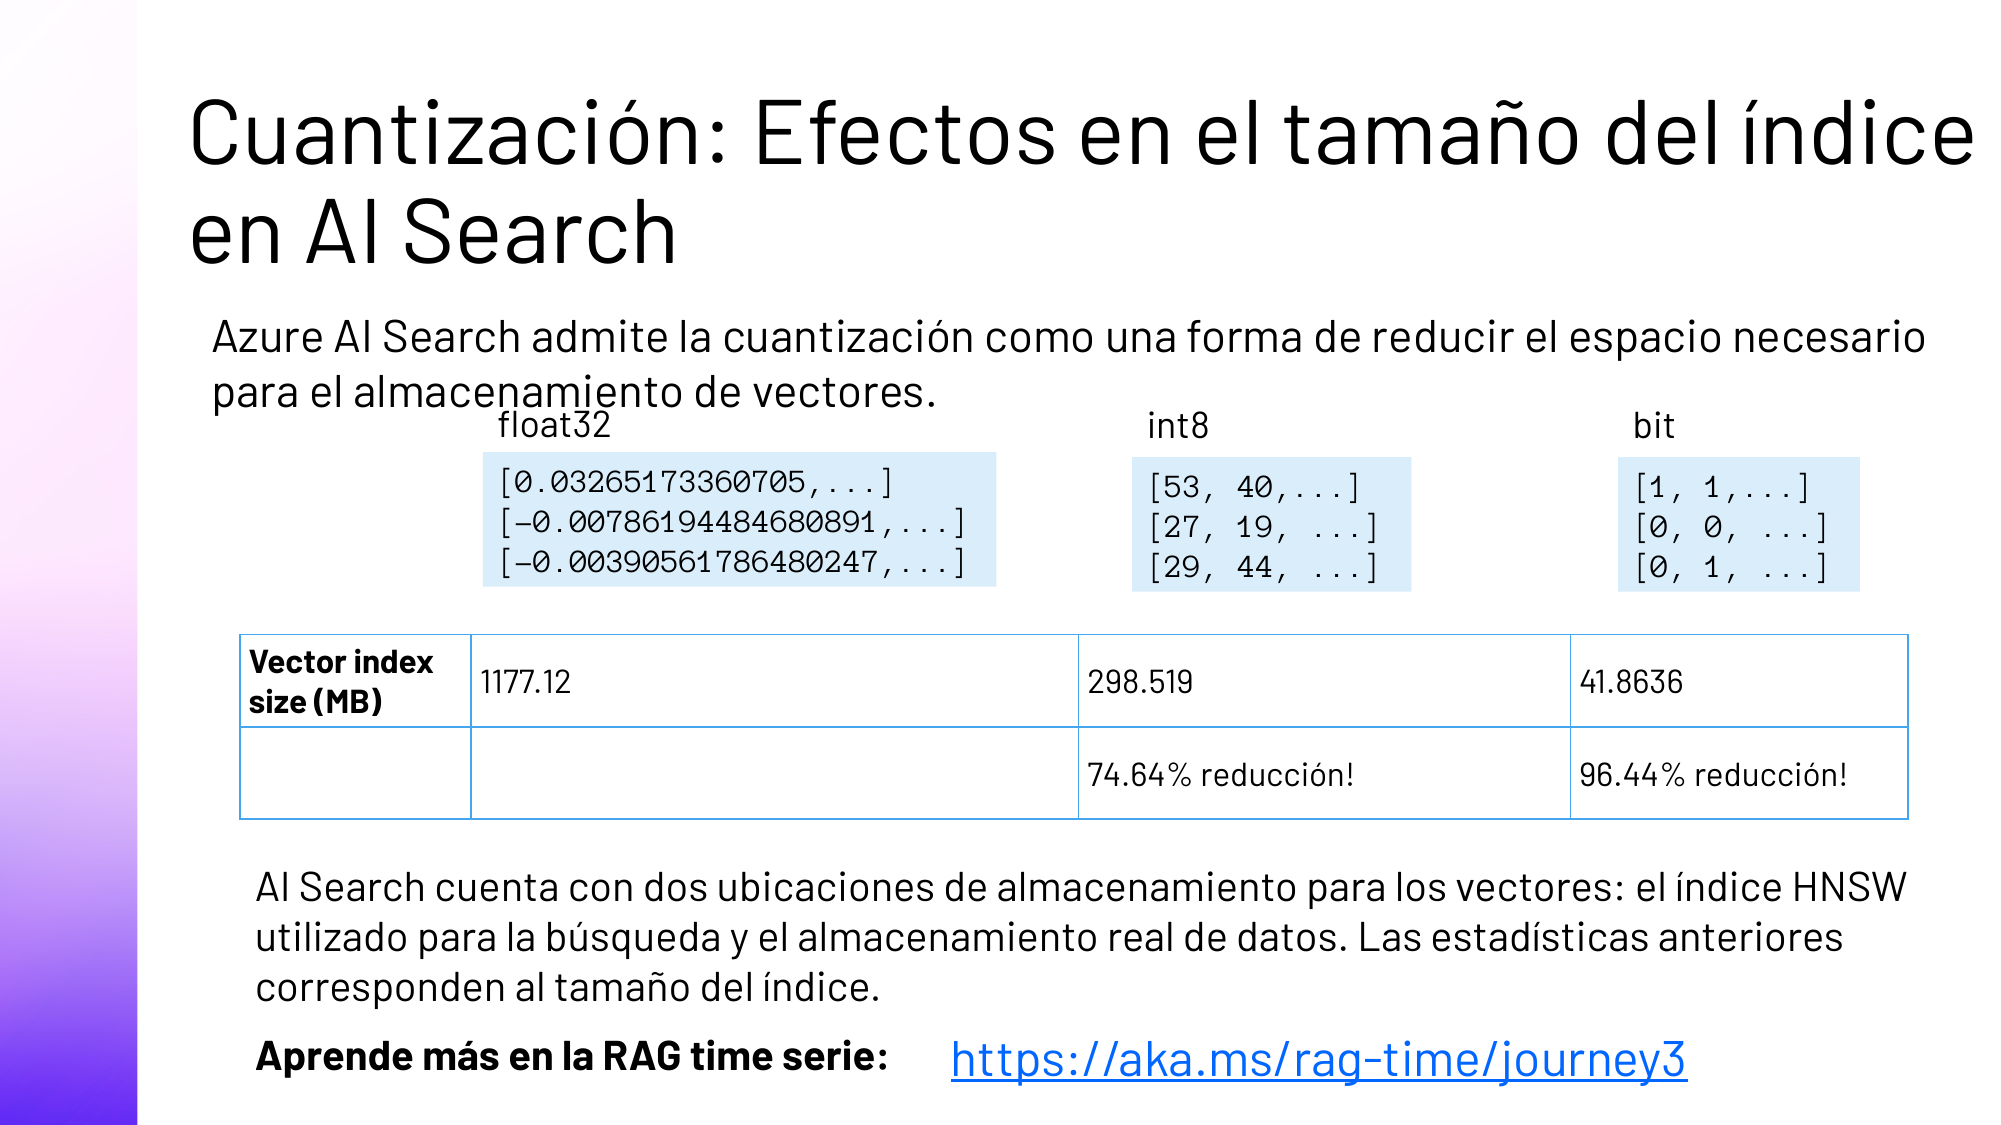

# Cuantización: Efectos en el tamaño del índice en AI Search
Azure AI Search admite la cuantización como una forma de reducir el espacio necesario para el almacenamiento de vectores.
float32
int8
bit
[0.03265173360705,...]
[-0.00786194484680891,...]
[-0.00390561786480247,...]
[53, 40,...]
[27, 19, ...]
[29, 44, ...]
[1, 1,...]
[0, 0, ...]
[0, 1, ...]
| Vector index size (MB) | 1177.12 | 298.519 | 41.8636 |
| --- | --- | --- | --- |
|  |  | 74.64% reducción! | 96.44% reducción! |
AI Search cuenta con dos ubicaciones de almacenamiento para los vectores: el índice HNSW utilizado para la búsqueda y el almacenamiento real de datos. Las estadísticas anteriores corresponden al tamaño del índice.
https://aka.ms/rag-time/journey3
Aprende más en la RAG time serie: